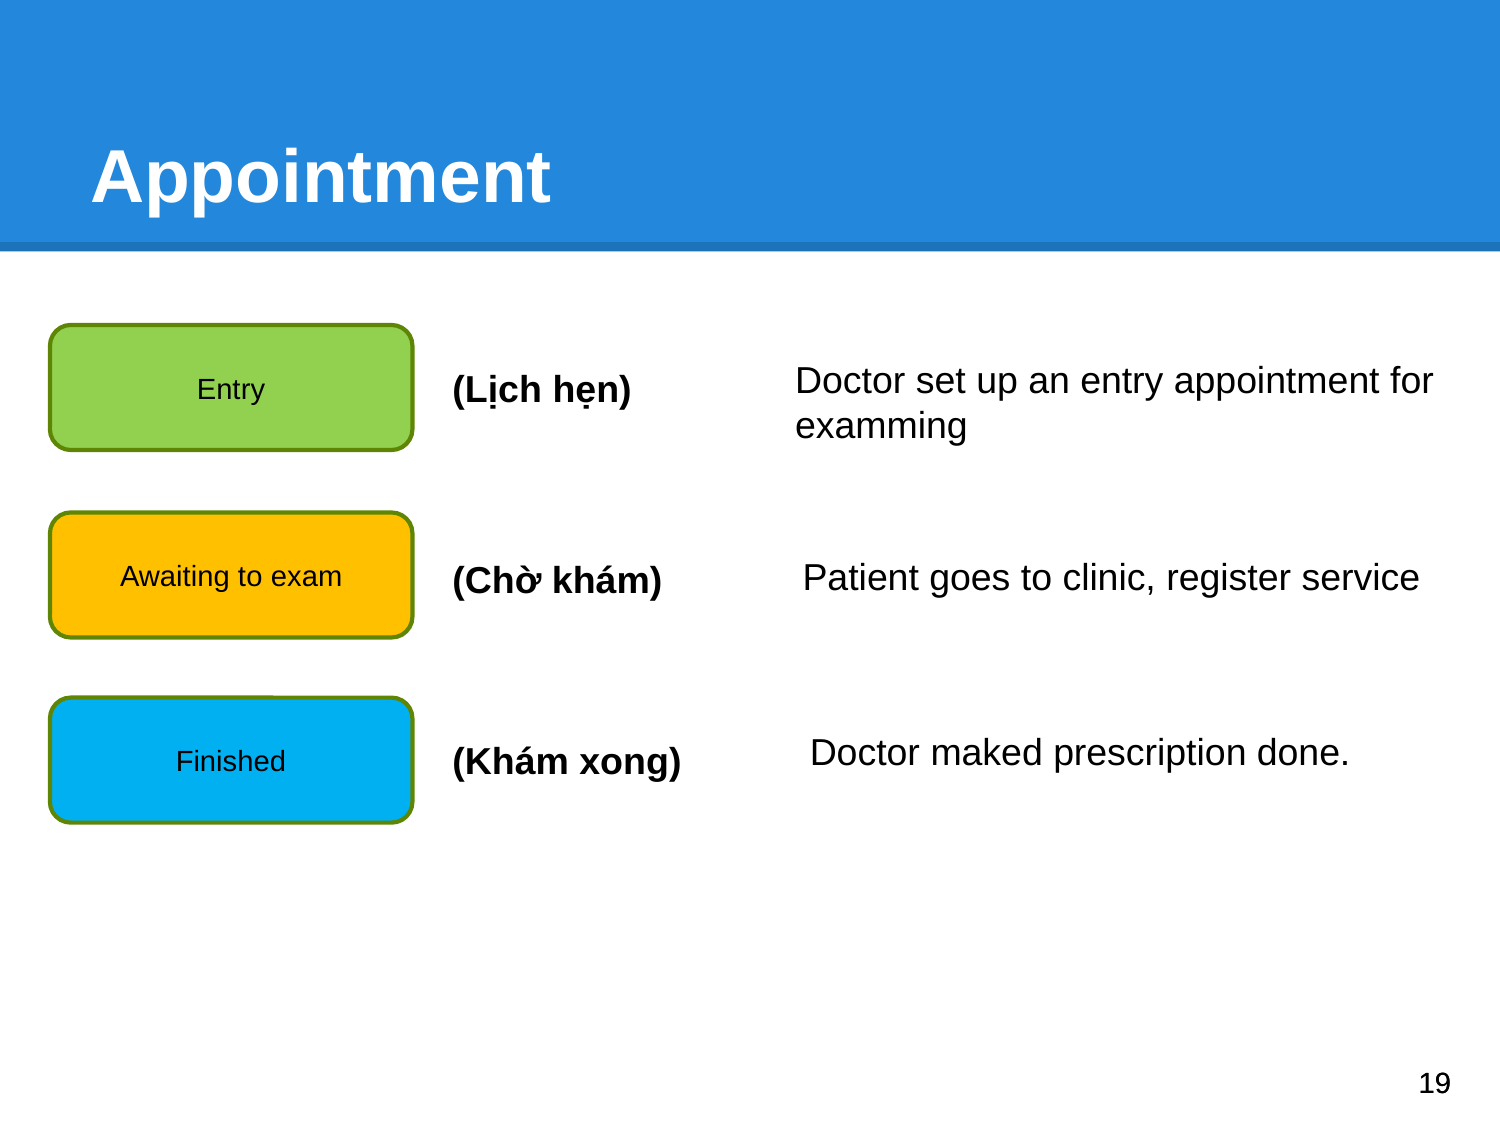

# Appointment

Entry
(Lịch hẹn)
Doctor set up an entry appointment for examming
Awaiting to exam
(Chờ khám)
Patient goes to clinic, register service
Finished
(Khám xong)
Doctor maked prescription done.
19
19